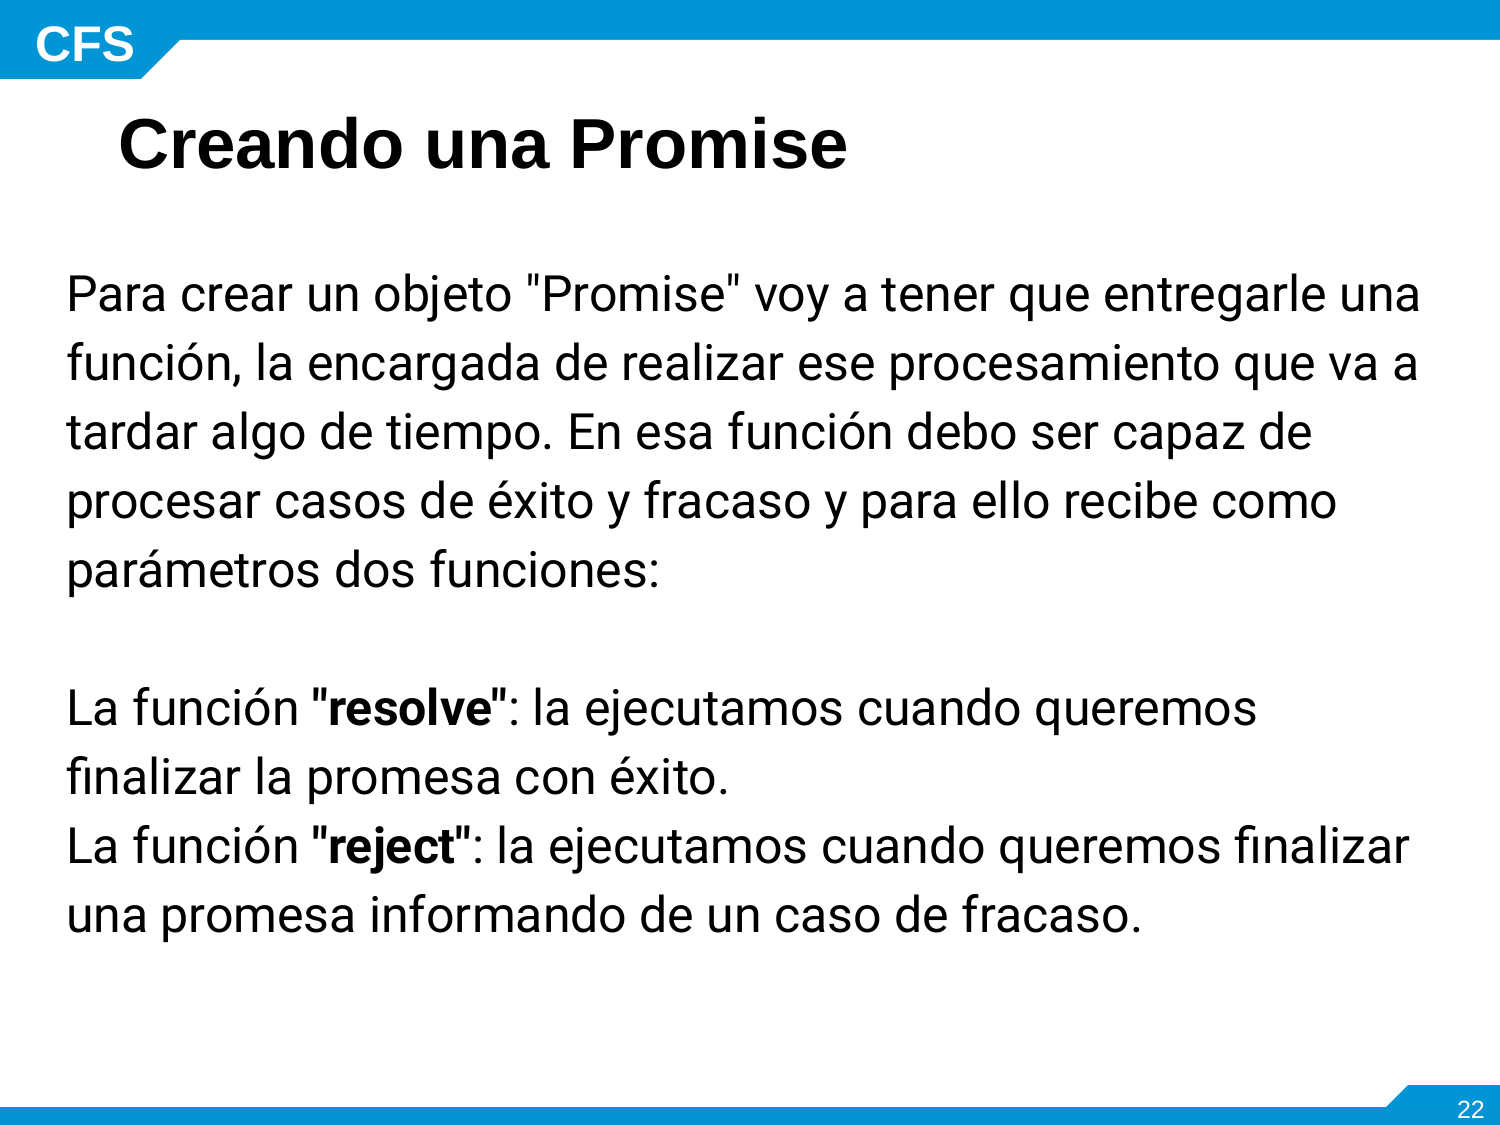

# Creando una Promise
Para crear un objeto "Promise" voy a tener que entregarle una función, la encargada de realizar ese procesamiento que va a tardar algo de tiempo. En esa función debo ser capaz de procesar casos de éxito y fracaso y para ello recibe como parámetros dos funciones:

La función "resolve": la ejecutamos cuando queremos finalizar la promesa con éxito.
La función "reject": la ejecutamos cuando queremos finalizar una promesa informando de un caso de fracaso.

22
https://developer.mozilla.org/en-US/docs/Web/JavaScript/Reference/Global_Objects/Promise